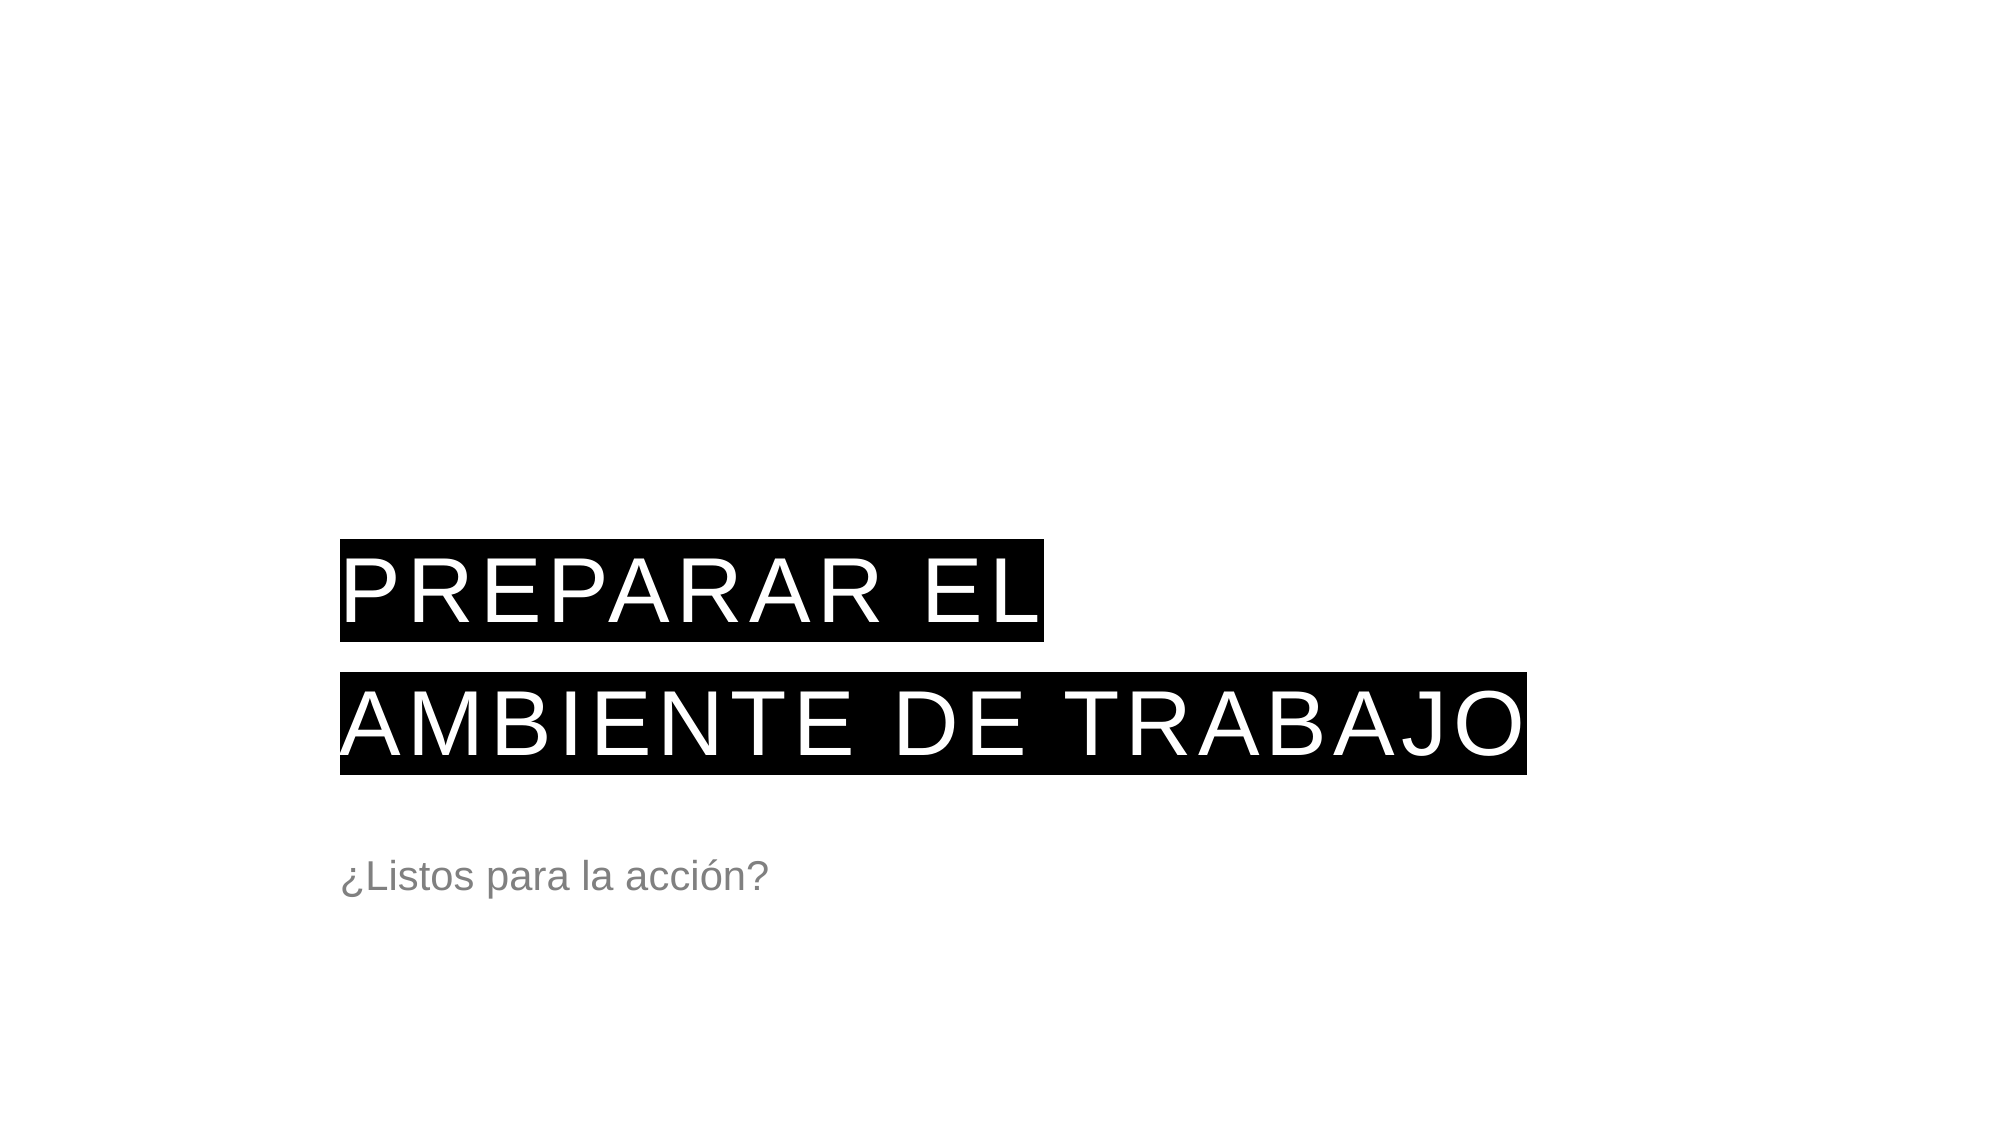

# PREPARAR EL AMBIENTE DE TRABAJO
¿Listos para la acción?